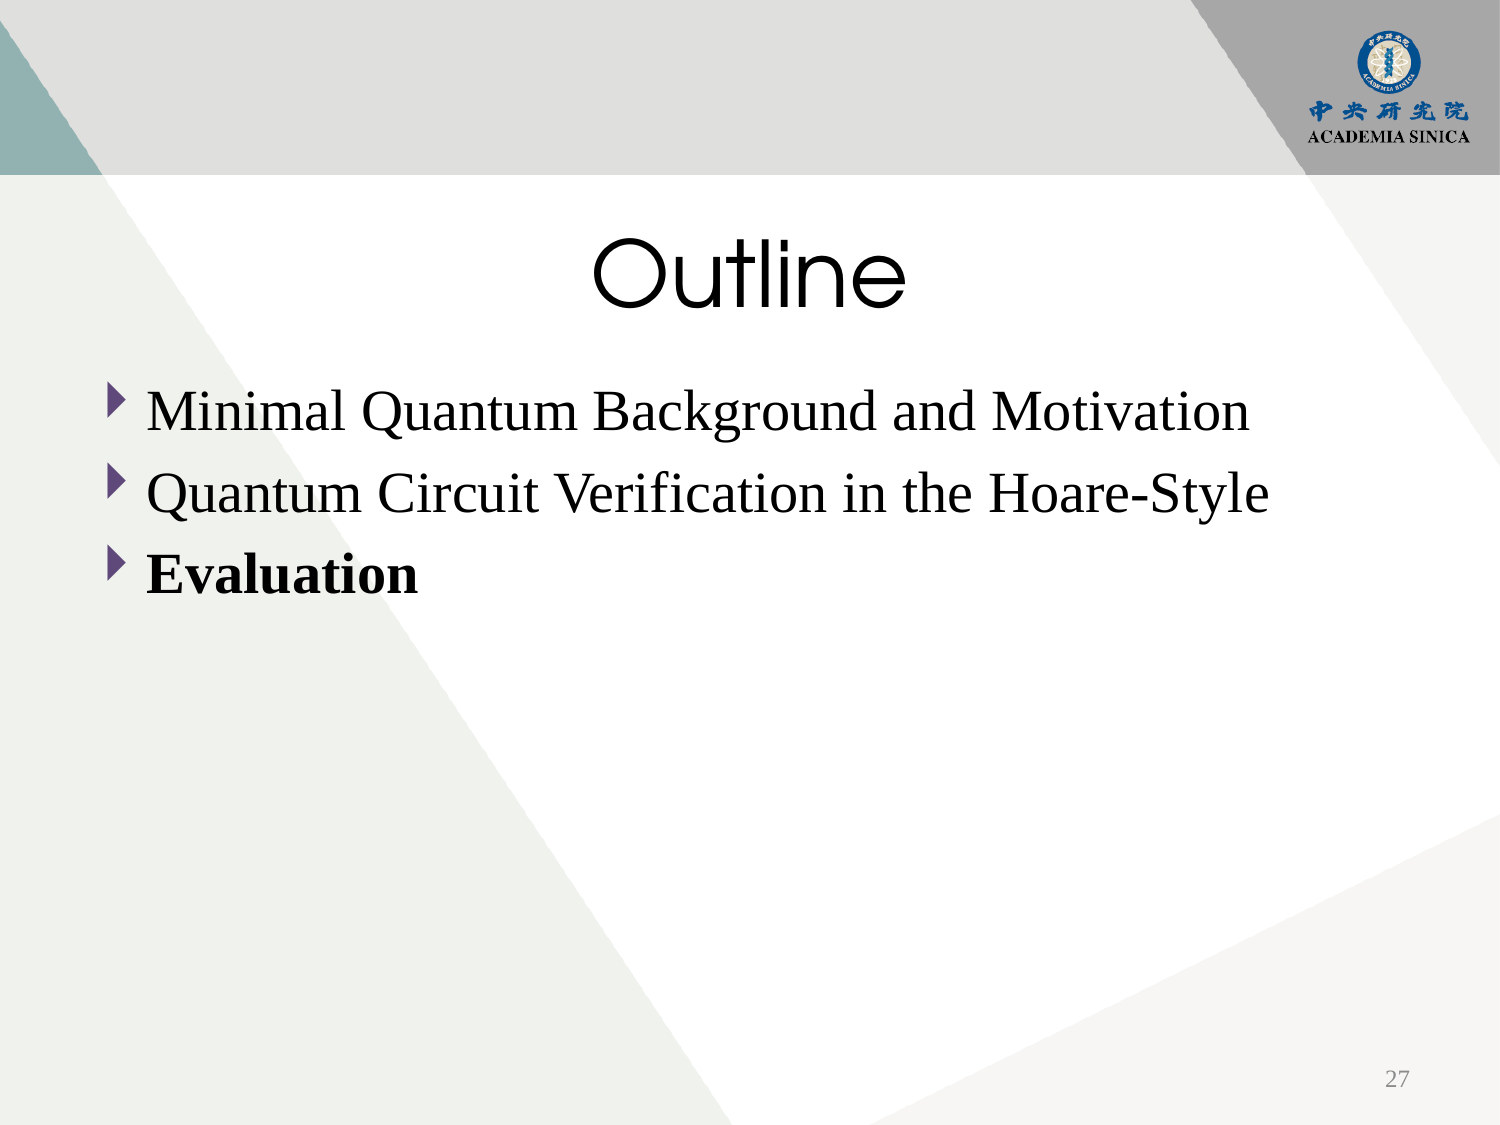

# Outline
Minimal Quantum Background and Motivation
Quantum Circuit Verification in the Hoare-Style
Evaluation

27